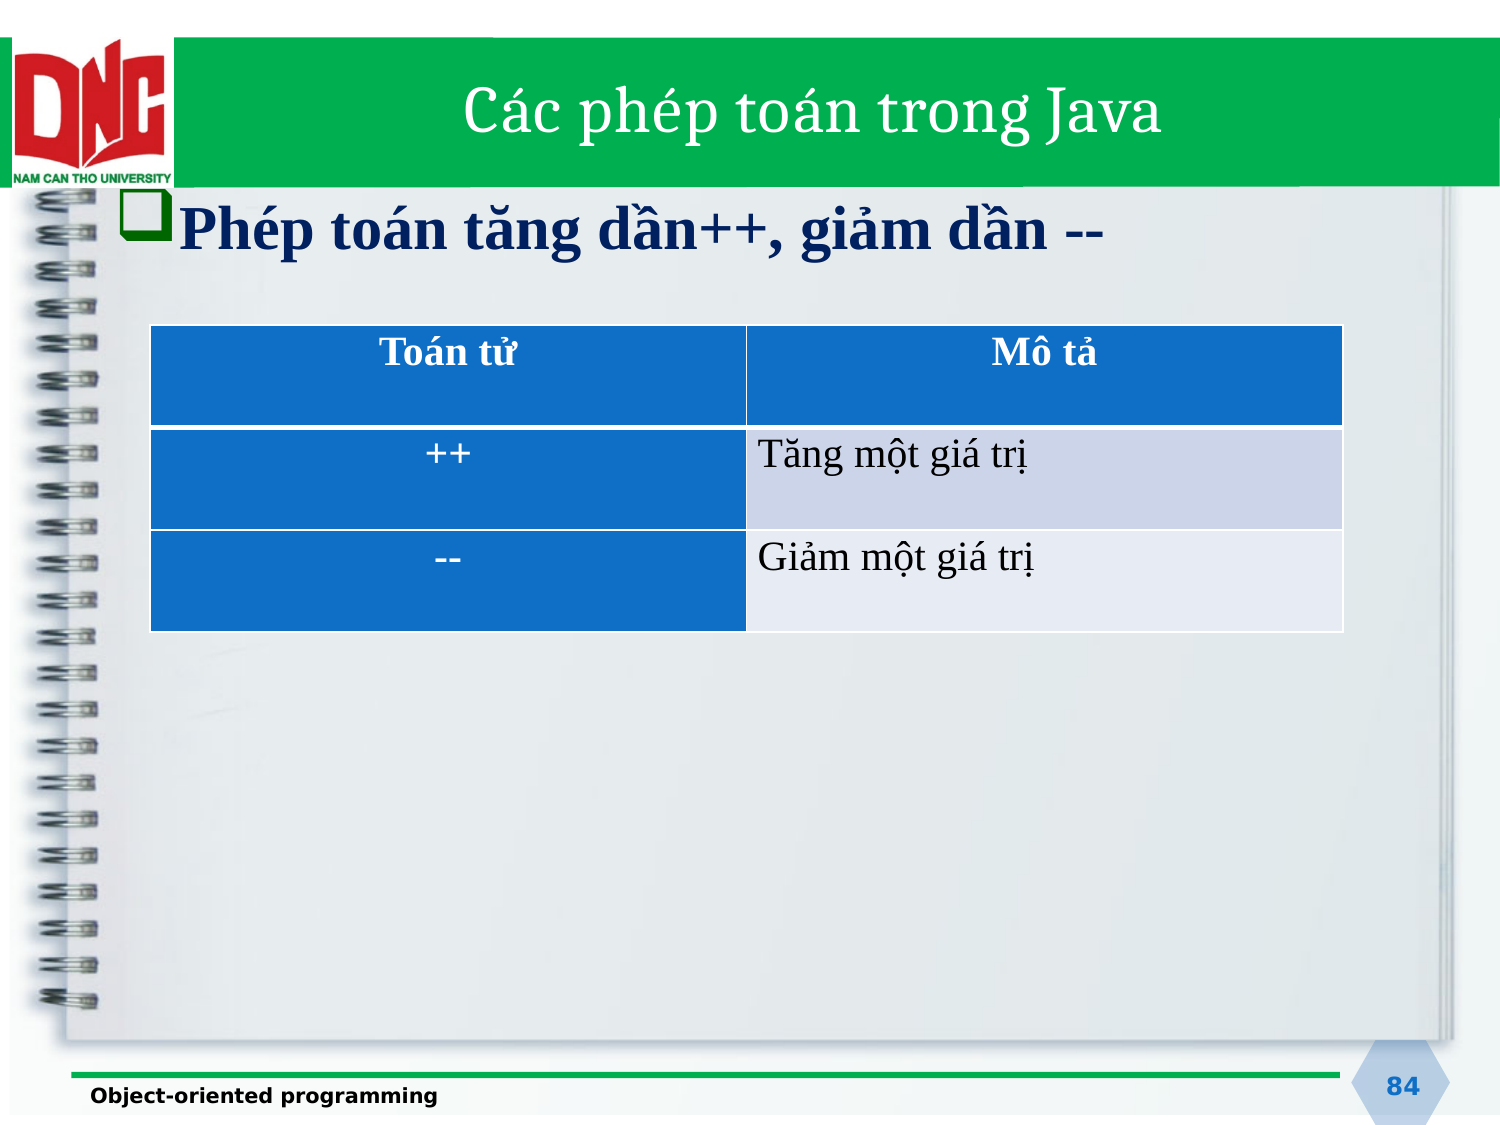

# Các phép toán trong Java
Phép toán tăng dần++, giảm dần --
| Toán tử | Mô tả |
| --- | --- |
| ++ | Tăng một giá trị |
| -- | Giảm một giá trị |
84
Object-oriented programming